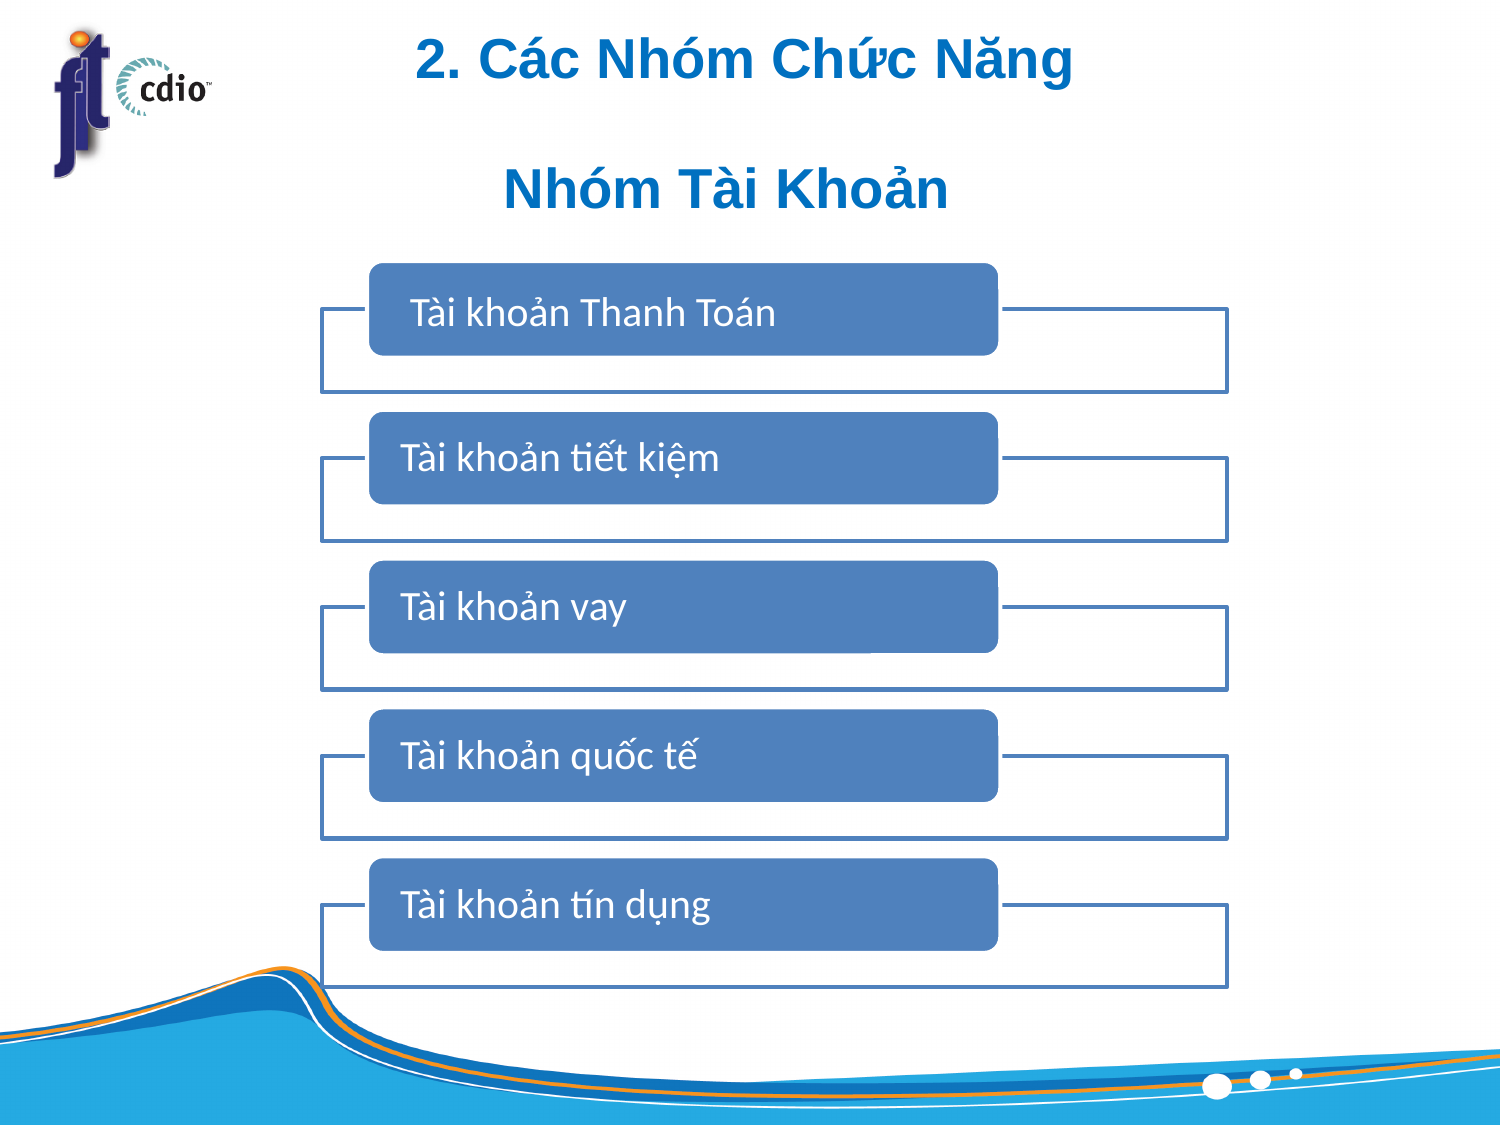

2. Các Nhóm Chức Năng
Nhóm Tài Khoản
 Tài khoản Thanh Toán
Tài khoản tiết kiệm
Tài khoản vay
Tài khoản quốc tế
Tài khoản tín dụng